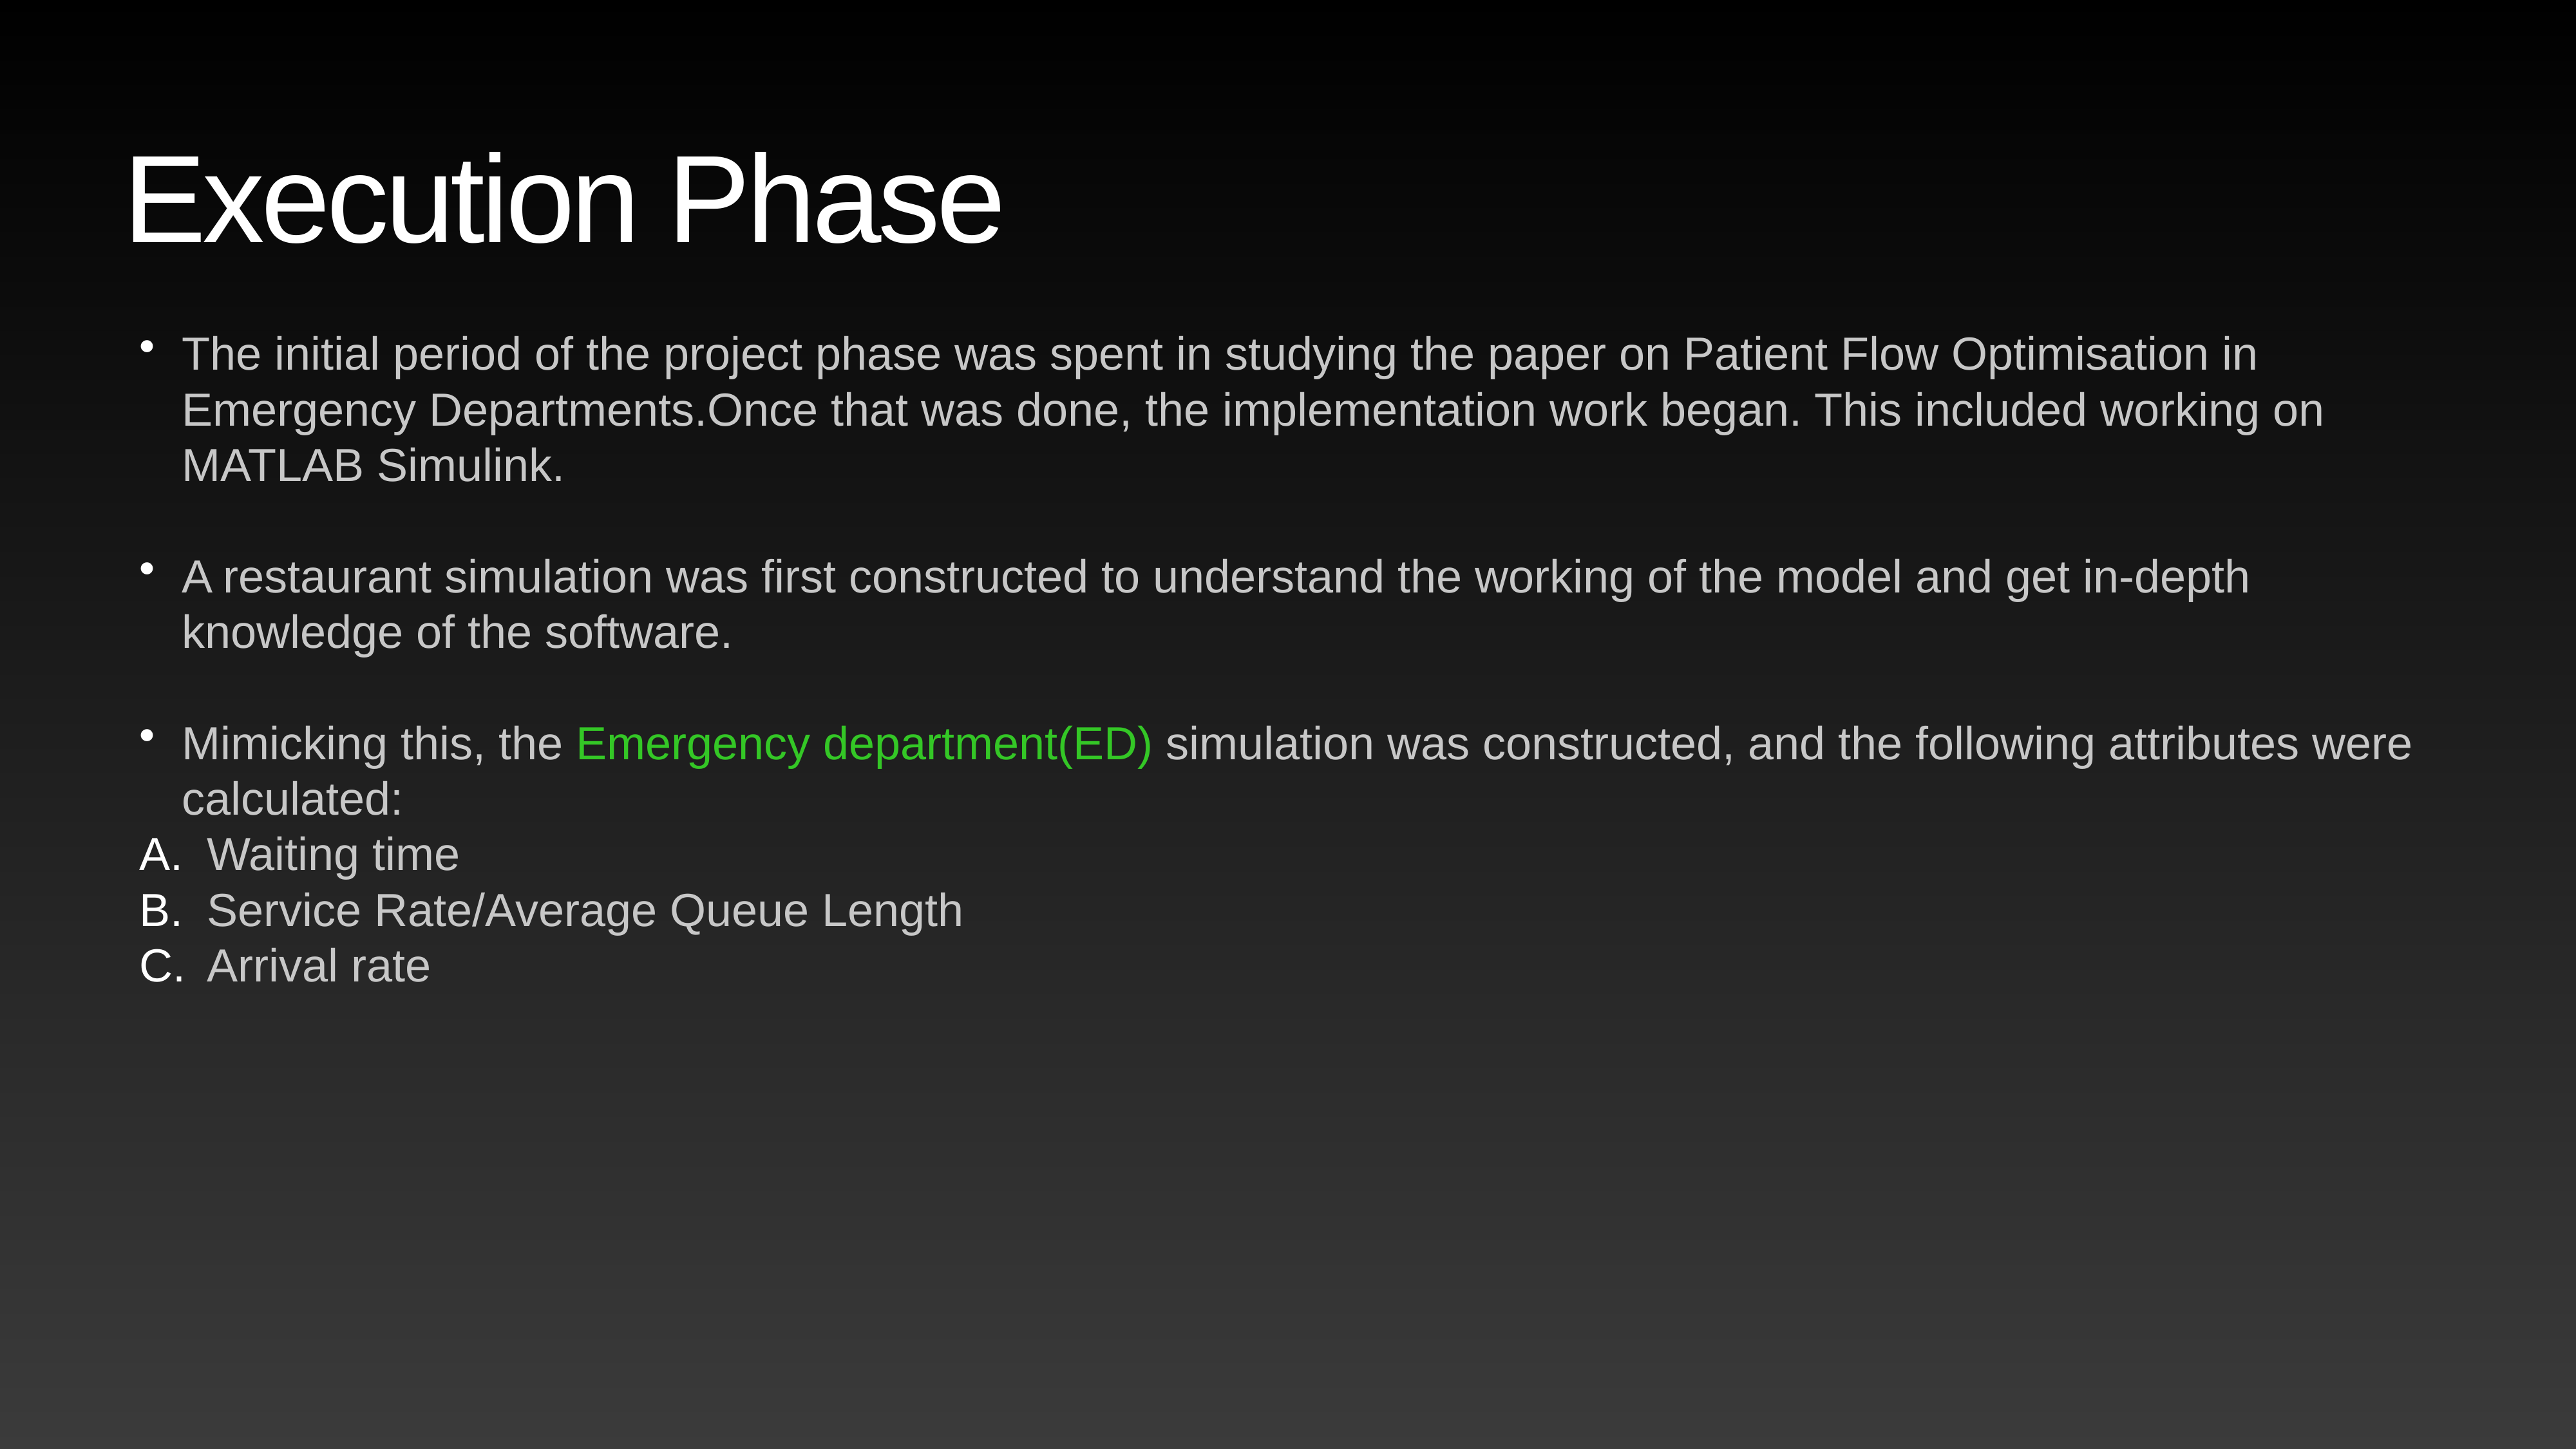

# Execution Phase
The initial period of the project phase was spent in studying the paper on Patient Flow Optimisation in Emergency Departments.Once that was done, the implementation work began. This included working on MATLAB Simulink.

A restaurant simulation was first constructed to understand the working of the model and get in-depth knowledge of the software.

Mimicking this, the Emergency department(ED) simulation was constructed, and the following attributes were calculated:
Waiting time
Service Rate/Average Queue Length
Arrival rate